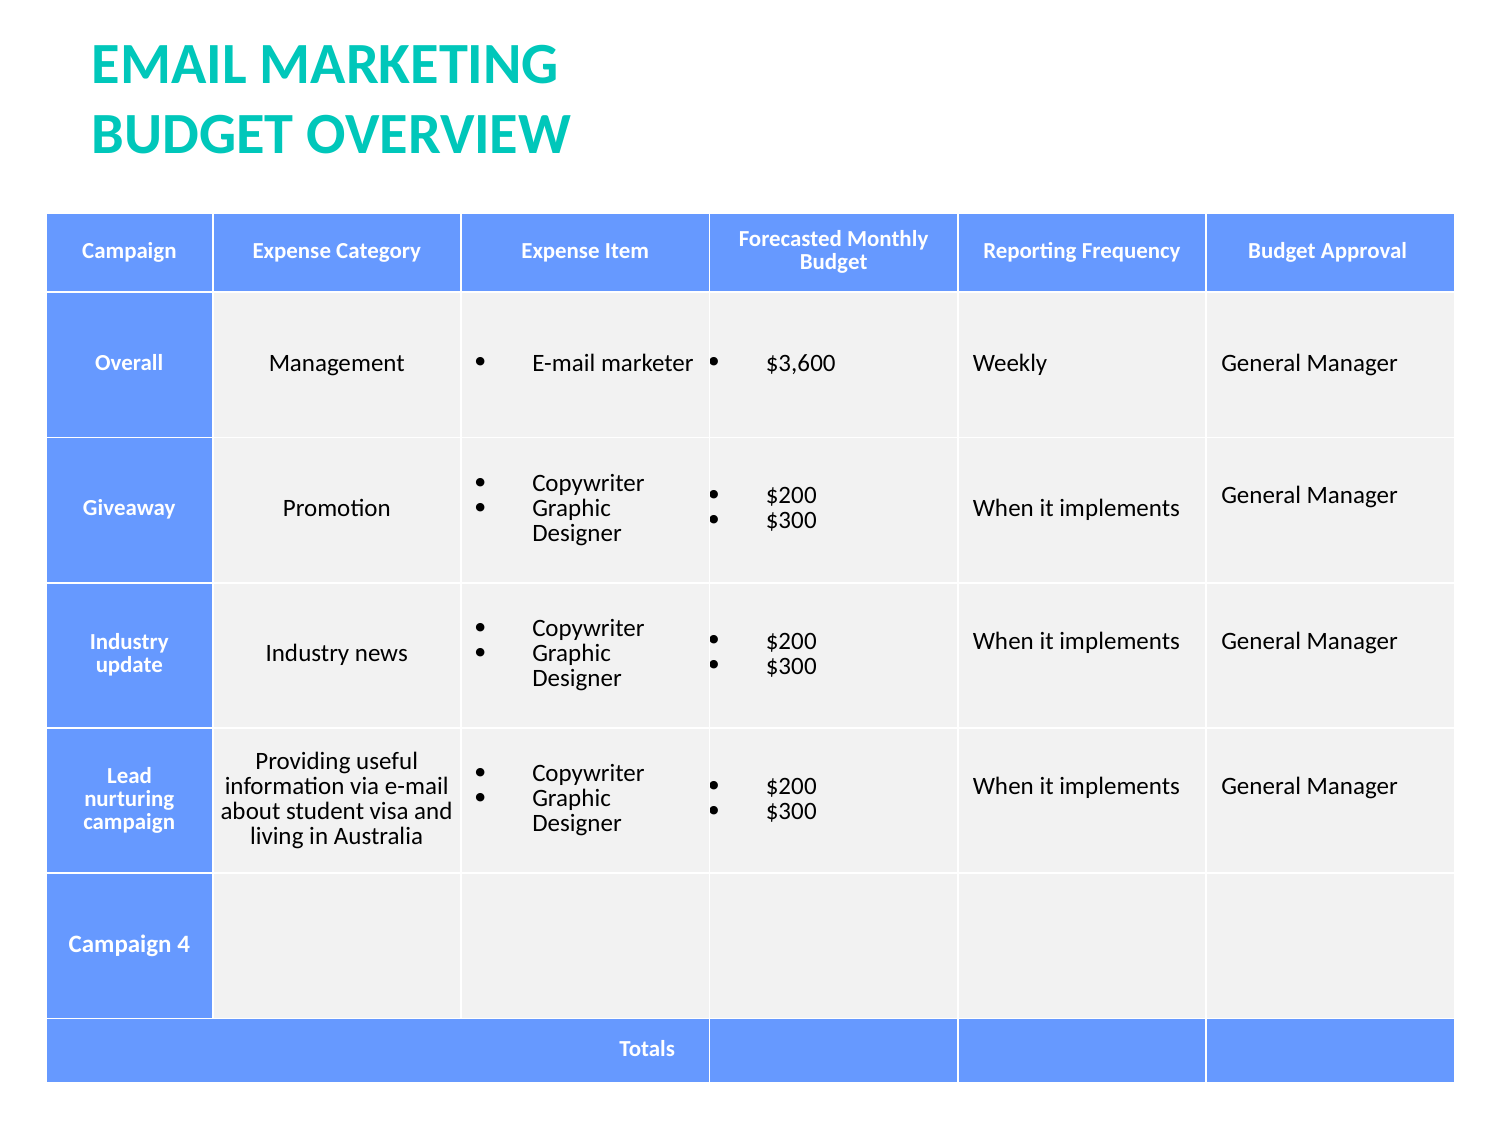

EMAIL MARKETING
BUDGET OVERVIEW
| Campaign | Expense Category | Expense Item | Forecasted Monthly Budget | Reporting Frequency | Budget Approval |
| --- | --- | --- | --- | --- | --- |
| Overall | Management | E-mail marketer | $3,600 | Weekly | General Manager |
| Giveaway | Promotion | Copywriter Graphic Designer | $200 $300 | When it implements | General Manager |
| Industry update | Industry news | Copywriter Graphic Designer | $200 $300 | When it implements | General Manager |
| Lead nurturing campaign | Providing useful information via e-mail about student visa and living in Australia | Copywriter Graphic Designer | $200 $300 | When it implements | General Manager |
| Campaign 4 |  |  |  |  |  |
| Totals\_\_\_ |  |  |  |  |  |